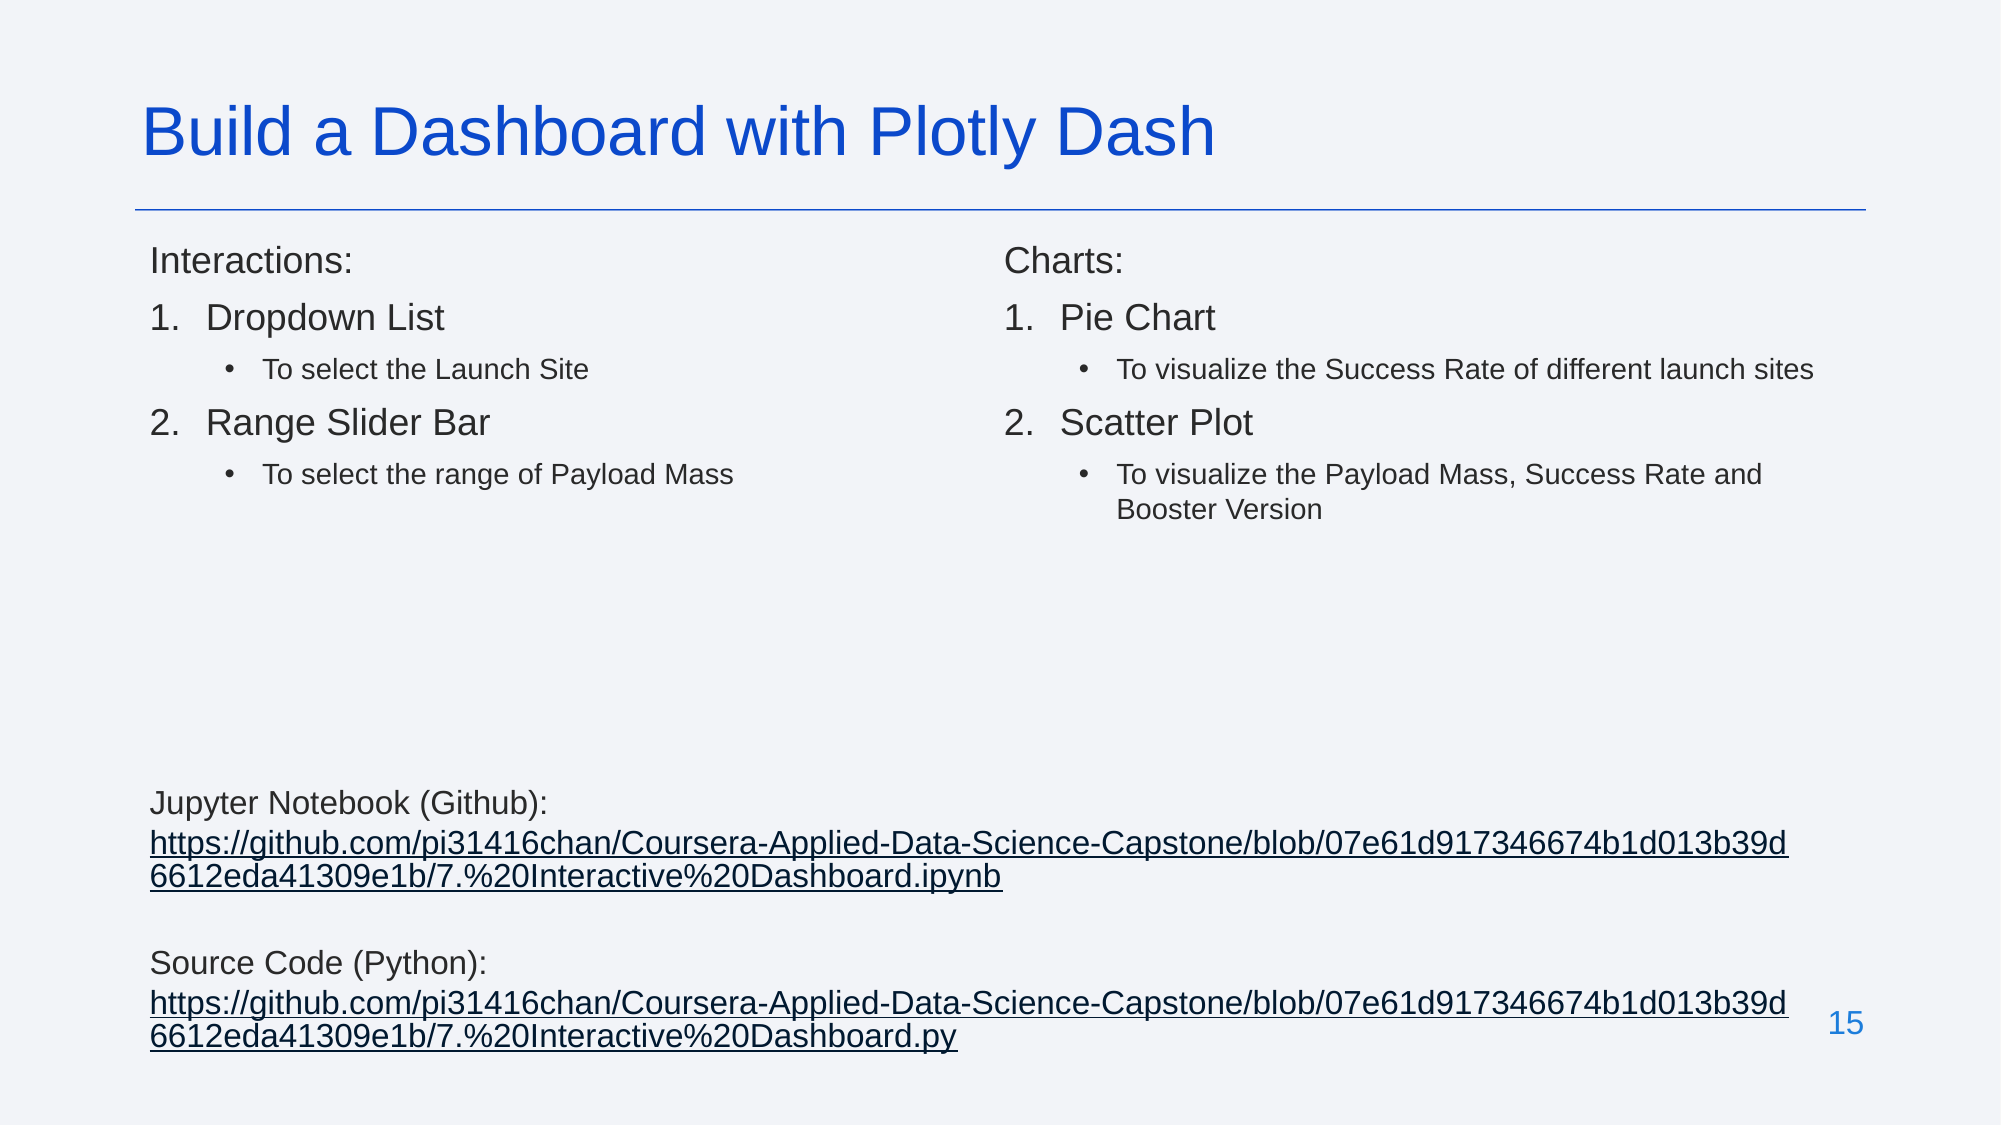

Build a Dashboard with Plotly Dash
Charts:
Pie Chart
To visualize the Success Rate of different launch sites
Scatter Plot
To visualize the Payload Mass, Success Rate and Booster Version
Interactions:
Dropdown List
To select the Launch Site
Range Slider Bar
To select the range of Payload Mass
Jupyter Notebook (Github): https://github.com/pi31416chan/Coursera-Applied-Data-Science-Capstone/blob/07e61d917346674b1d013b39d6612eda41309e1b/7.%20Interactive%20Dashboard.ipynb
Source Code (Python): https://github.com/pi31416chan/Coursera-Applied-Data-Science-Capstone/blob/07e61d917346674b1d013b39d6612eda41309e1b/7.%20Interactive%20Dashboard.py
15